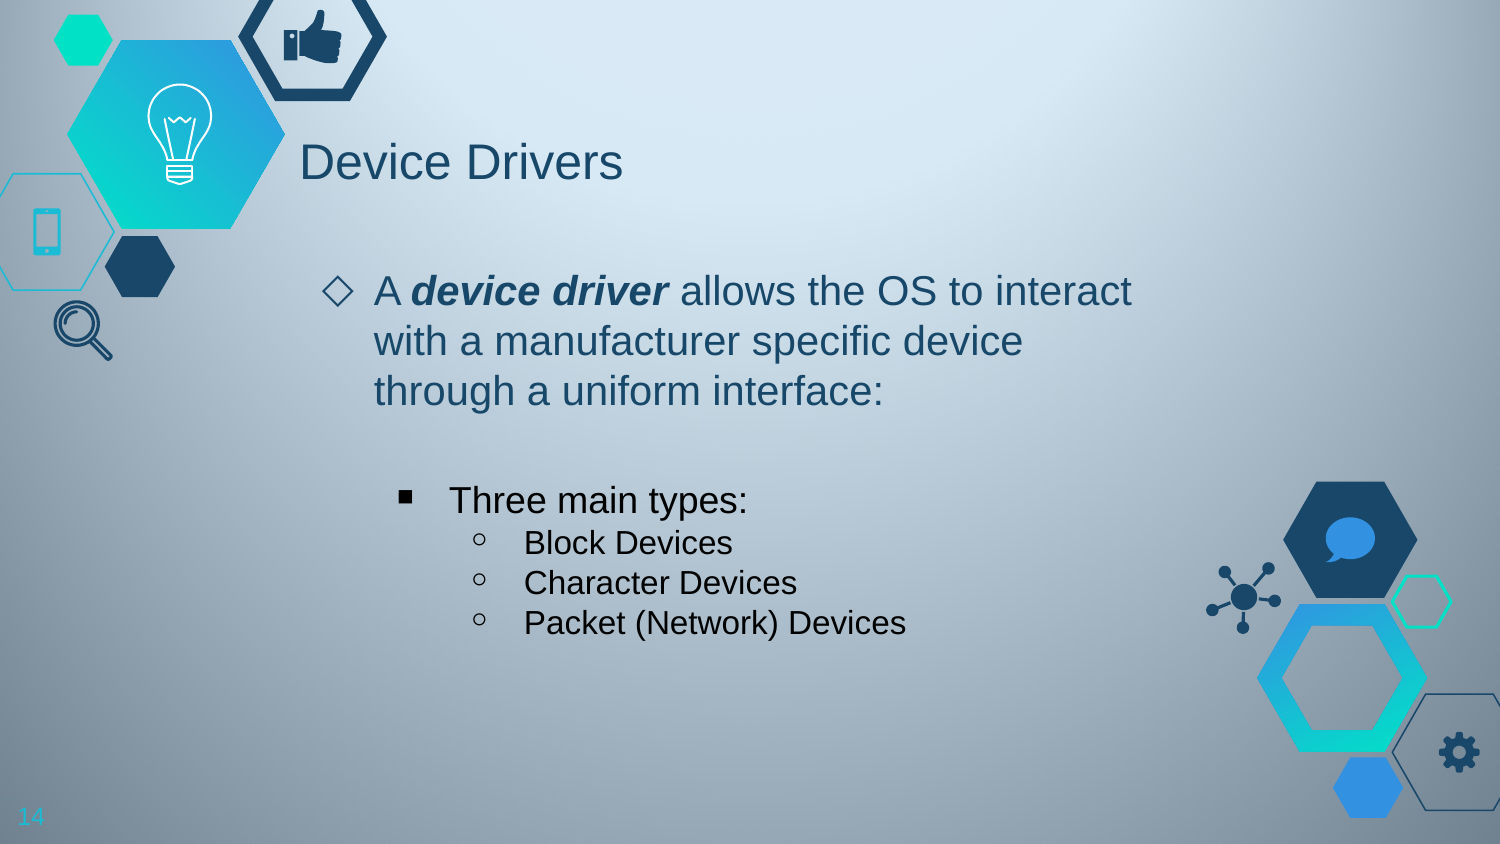

# Device Drivers
A device driver allows the OS to interact with a manufacturer specific device through a uniform interface:

Three main types:
Block Devices
Character Devices
Packet (Network) Devices
14